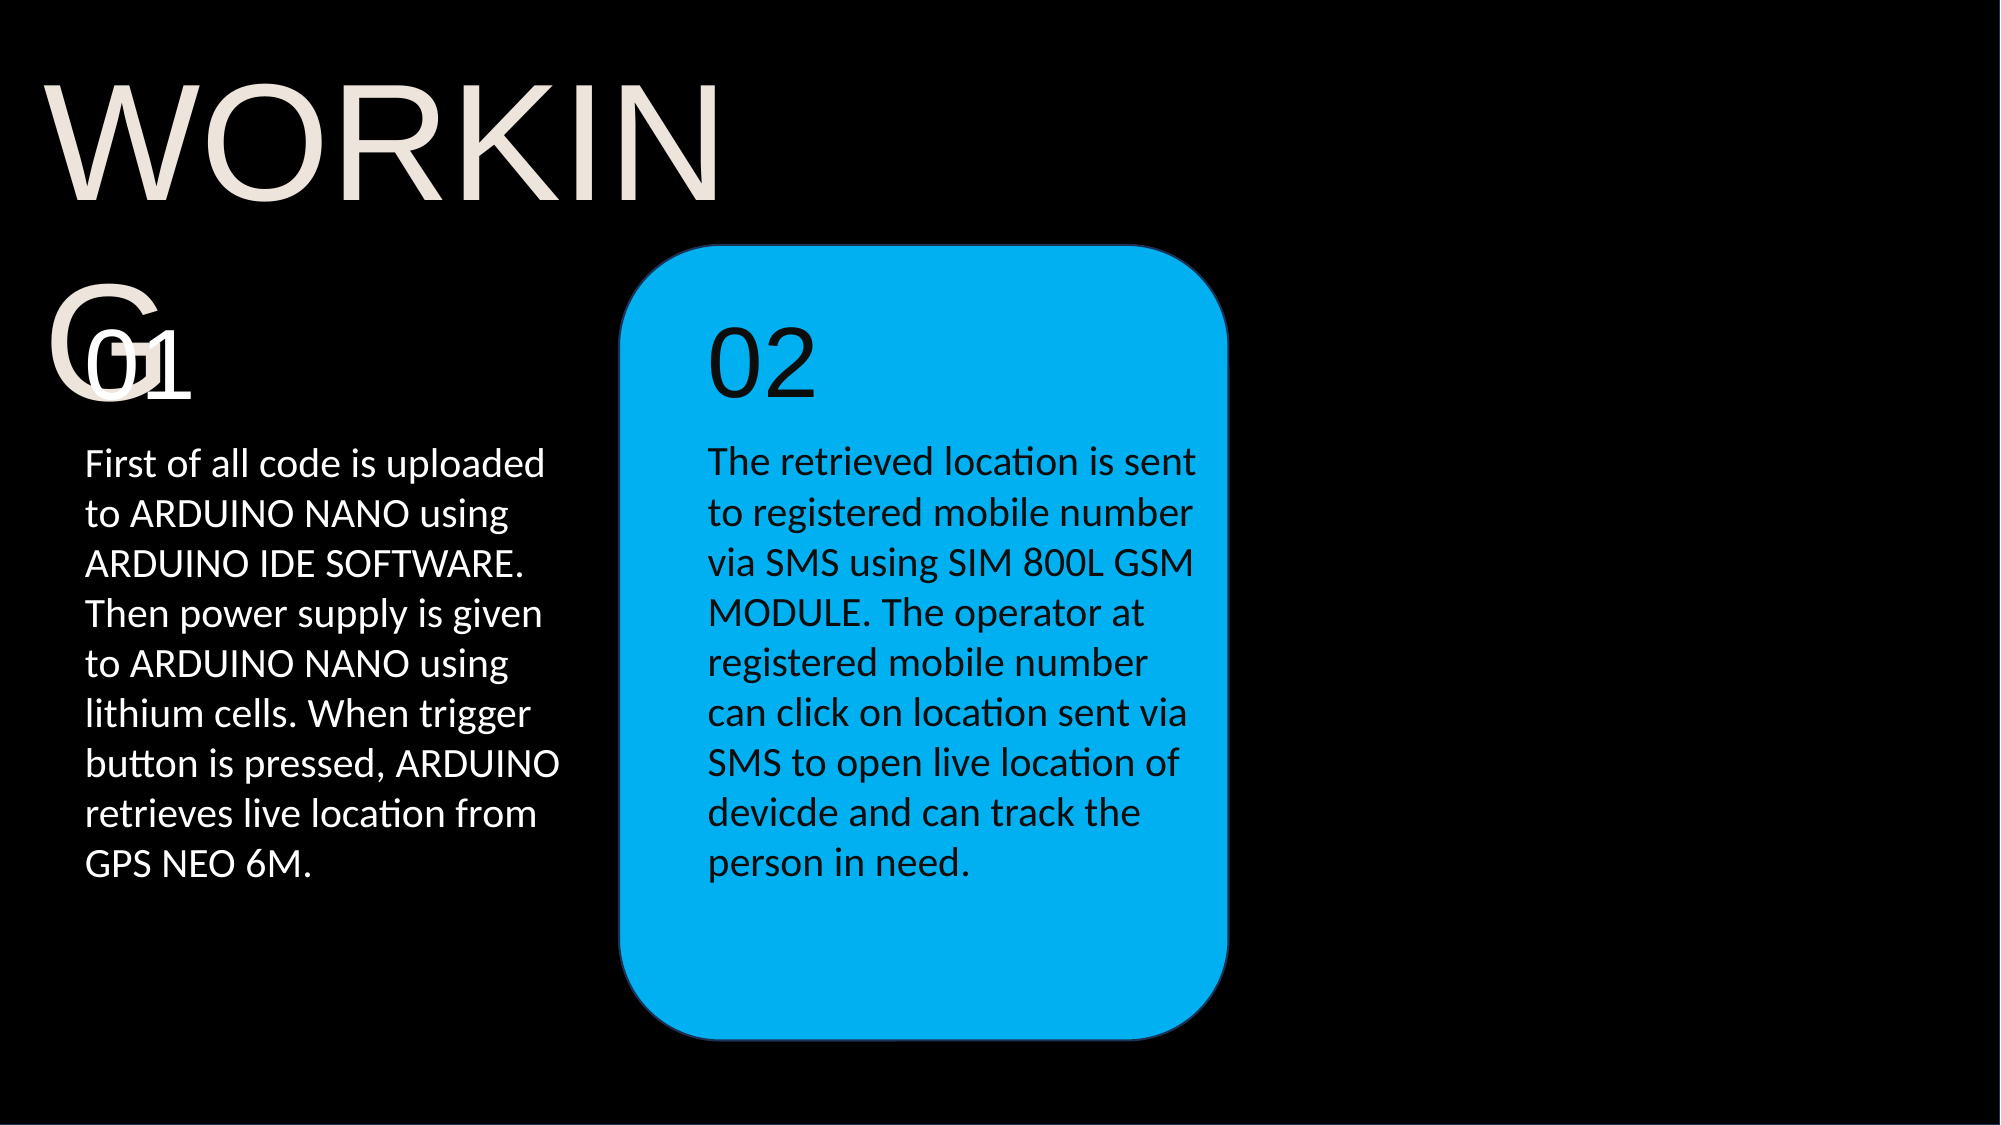

WORKING

02
01
The retrieved location is sent to registered mobile number via SMS using SIM 800L GSM MODULE. The operator at registered mobile number can click on location sent via SMS to open live location of devicde and can track the person in need.
First of all code is uploaded to ARDUINO NANO using ARDUINO IDE SOFTWARE. Then power supply is given to ARDUINO NANO using lithium cells. When trigger button is pressed, ARDUINO retrieves live location from GPS NEO 6M.